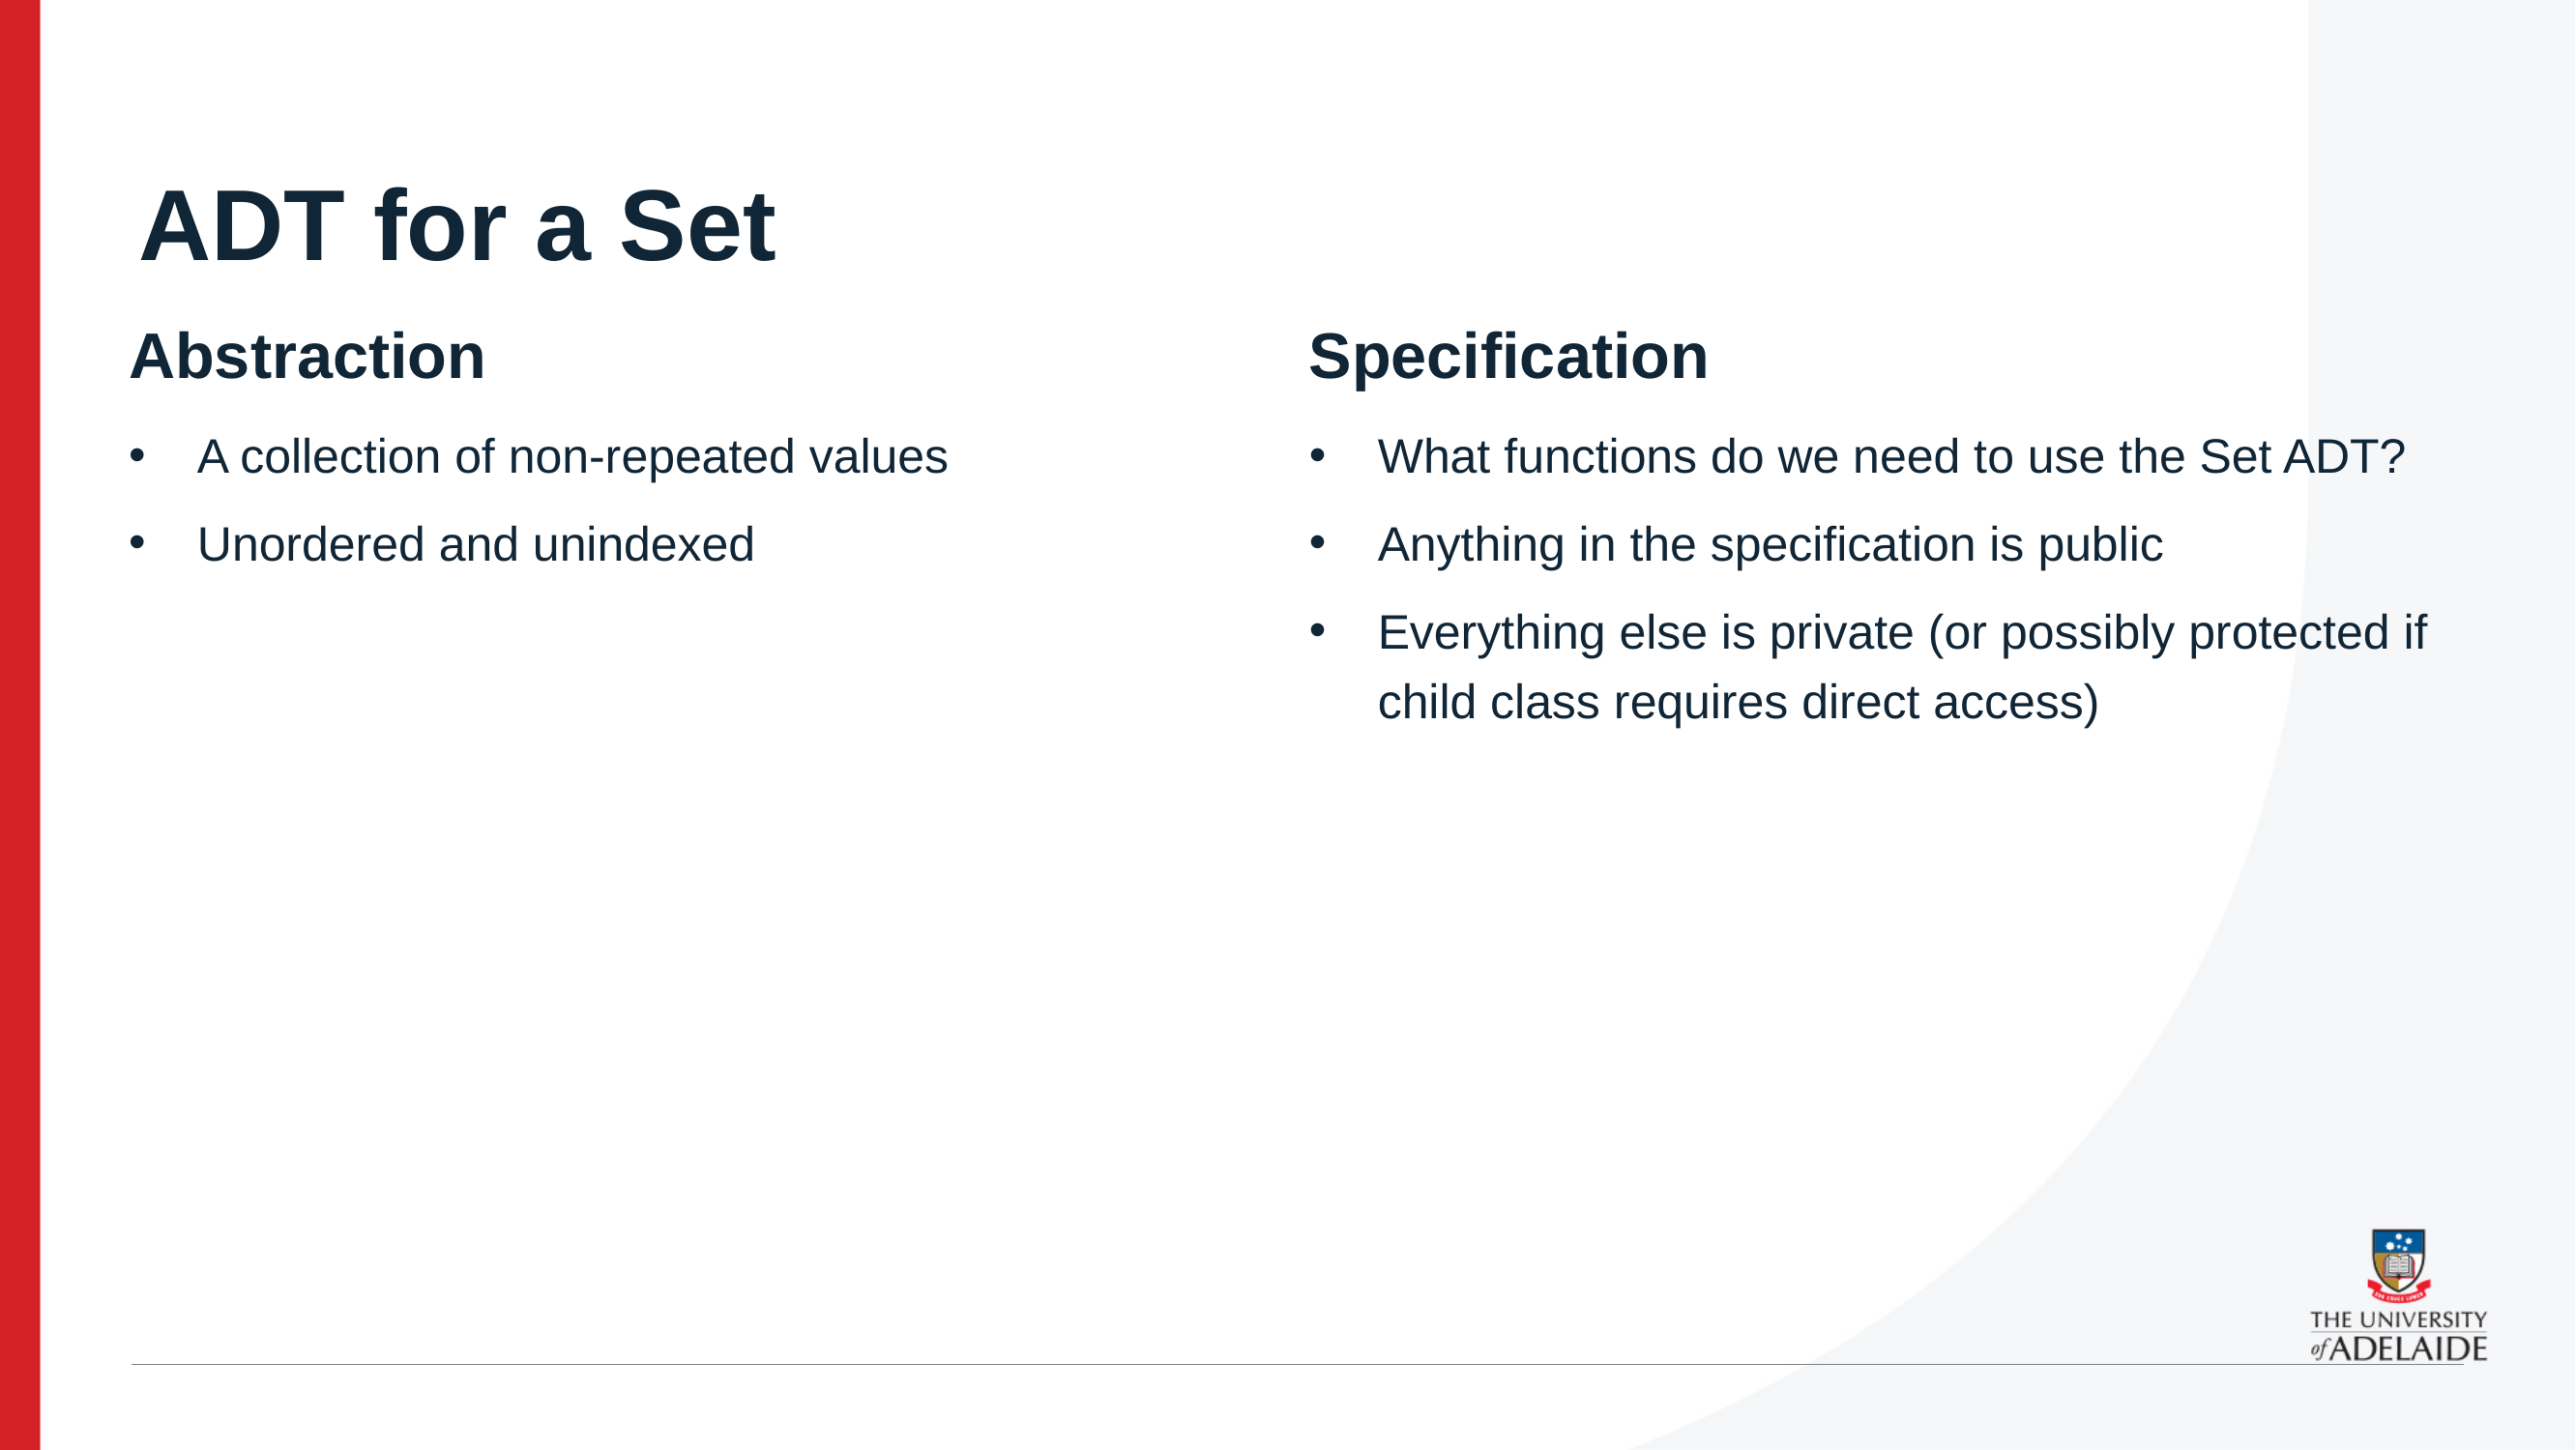

# ADT for a Set
Abstraction
A collection of non-repeated values
Unordered and unindexed
Specification
What functions do we need to use the Set ADT?
Anything in the specification is public
Everything else is private (or possibly protected if child class requires direct access)